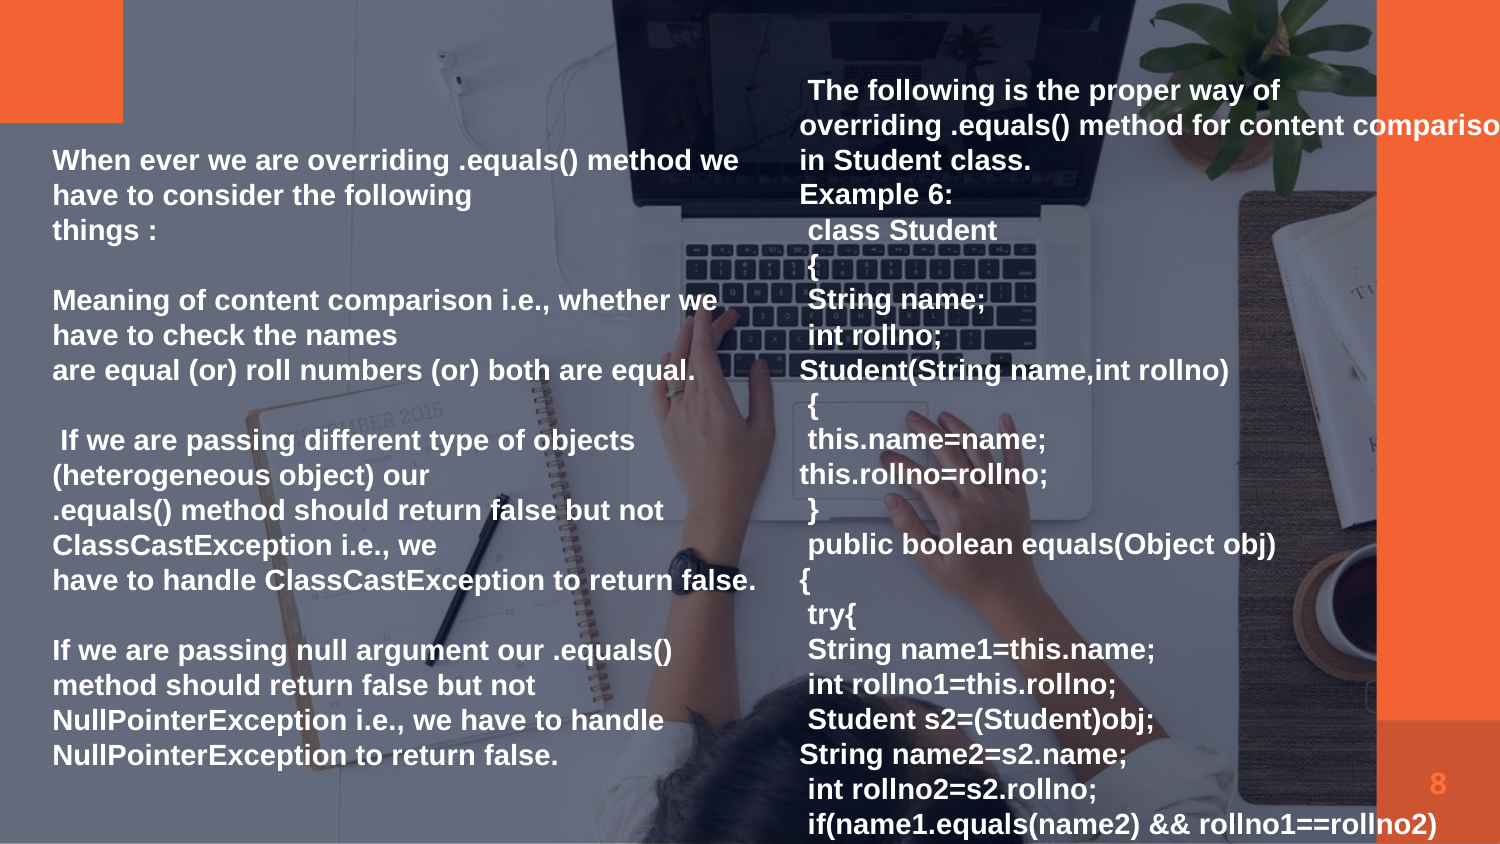

The following is the proper way of overriding .equals() method for content comparison in Student class.
Example 6:
 class Student
 {
 String name;
 int rollno;
Student(String name,int rollno)
 {
 this.name=name;
this.rollno=rollno;
 }
 public boolean equals(Object obj)
{
 try{
 String name1=this.name;
 int rollno1=this.rollno;
 Student s2=(Student)obj;
String name2=s2.name;
 int rollno2=s2.rollno;
 if(name1.equals(name2) && rollno1==rollno2)
When ever we are overriding .equals() method we have to consider the following
things :

Meaning of content comparison i.e., whether we have to check the names
are equal (or) roll numbers (or) both are equal.

 If we are passing different type of objects (heterogeneous object) our
.equals() method should return false but not ClassCastException i.e., we
have to handle ClassCastException to return false.

If we are passing null argument our .equals() method should return false but not NullPointerException i.e., we have to handle
NullPointerException to return false.

8